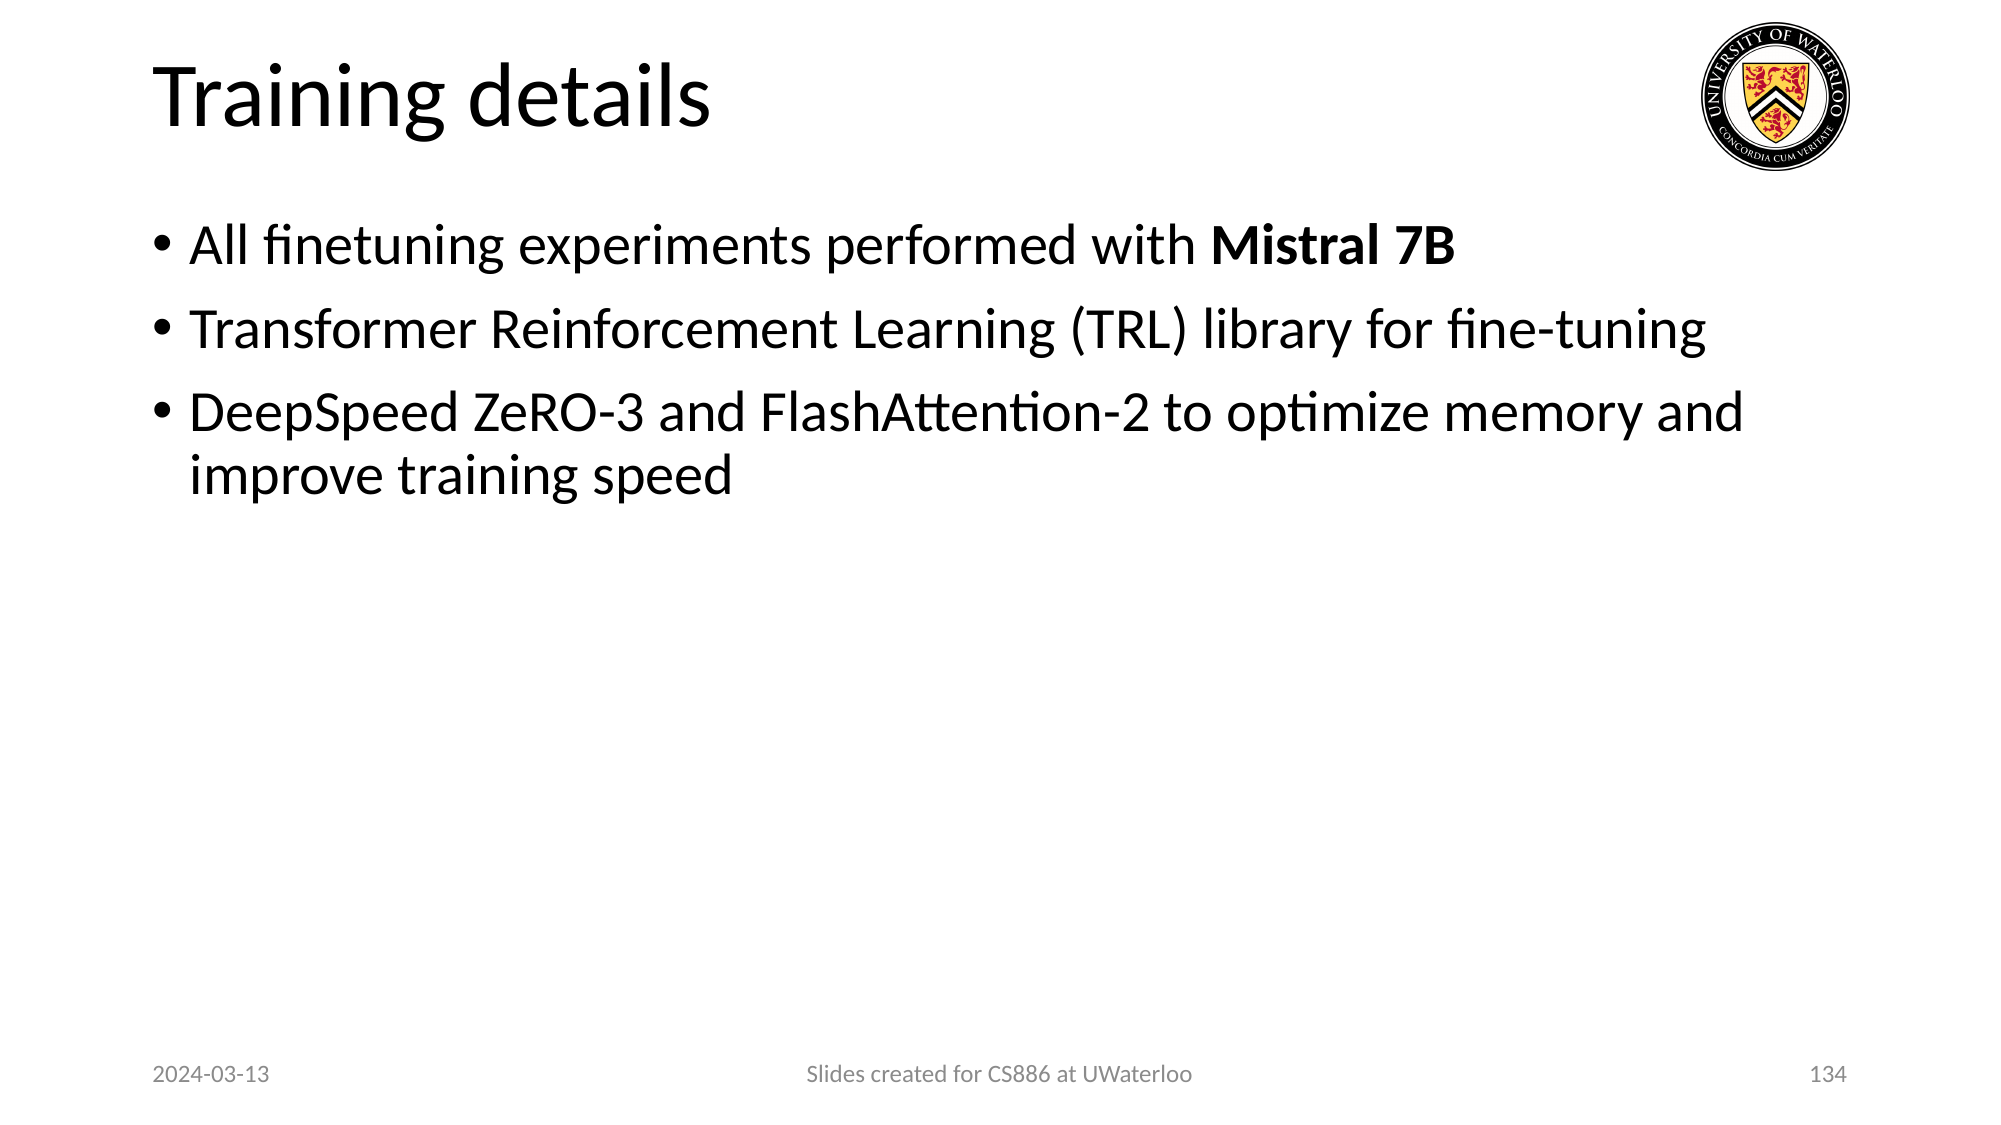

# Training details
All finetuning experiments performed with Mistral 7B
Transformer Reinforcement Learning (TRL) library for fine-tuning
DeepSpeed ZeRO-3 and FlashAttention-2 to optimize memory and improve training speed
2024-03-13
Slides created for CS886 at UWaterloo
134